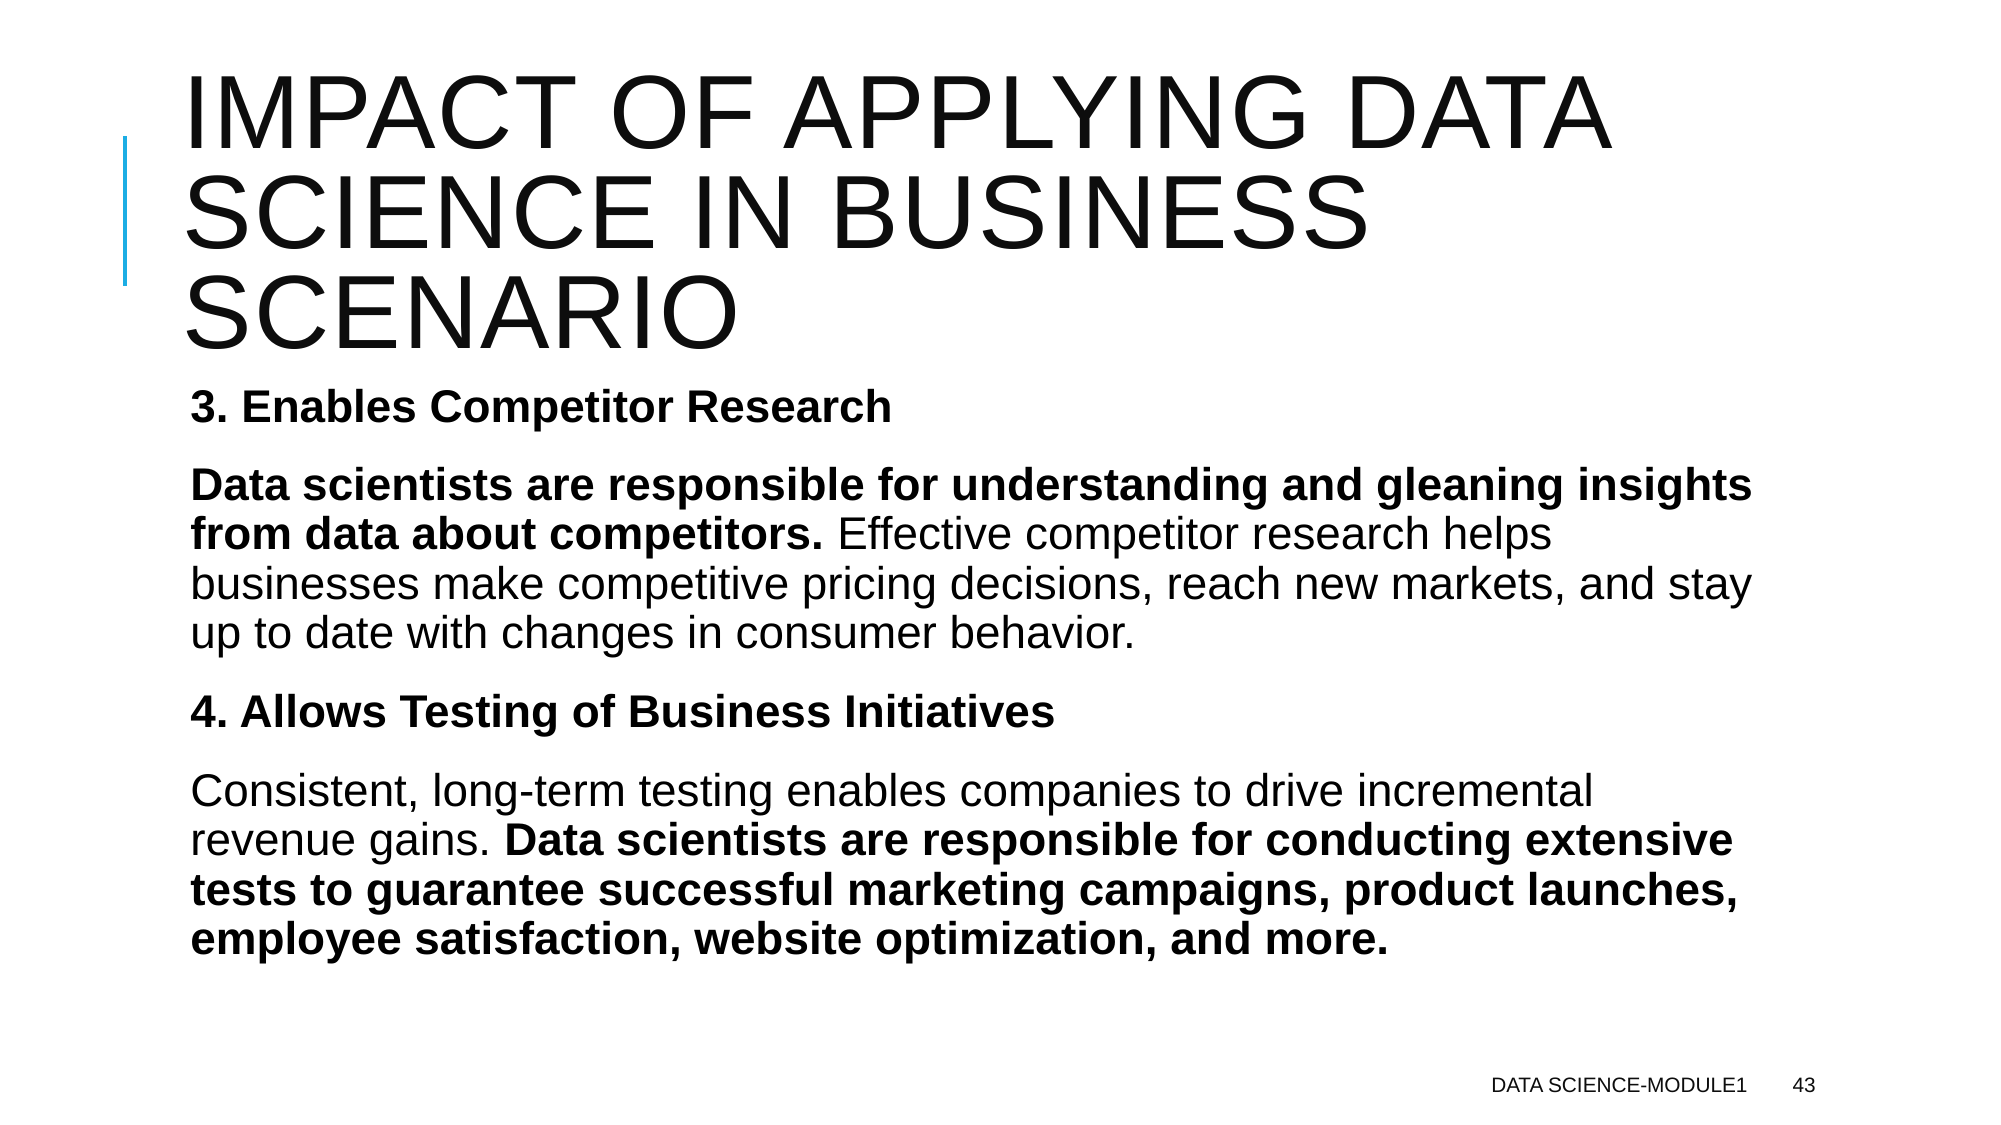

# Impact of applying Data Science in business scenario
3. Enables Competitor Research
Data scientists are responsible for understanding and gleaning insights from data about competitors. Effective competitor research helps businesses make competitive pricing decisions, reach new markets, and stay up to date with changes in consumer behavior.
4. Allows Testing of Business Initiatives
Consistent, long-term testing enables companies to drive incremental revenue gains. Data scientists are responsible for conducting extensive tests to guarantee successful marketing campaigns, product launches, employee satisfaction, website optimization, and more.

Data Science-Module1
43